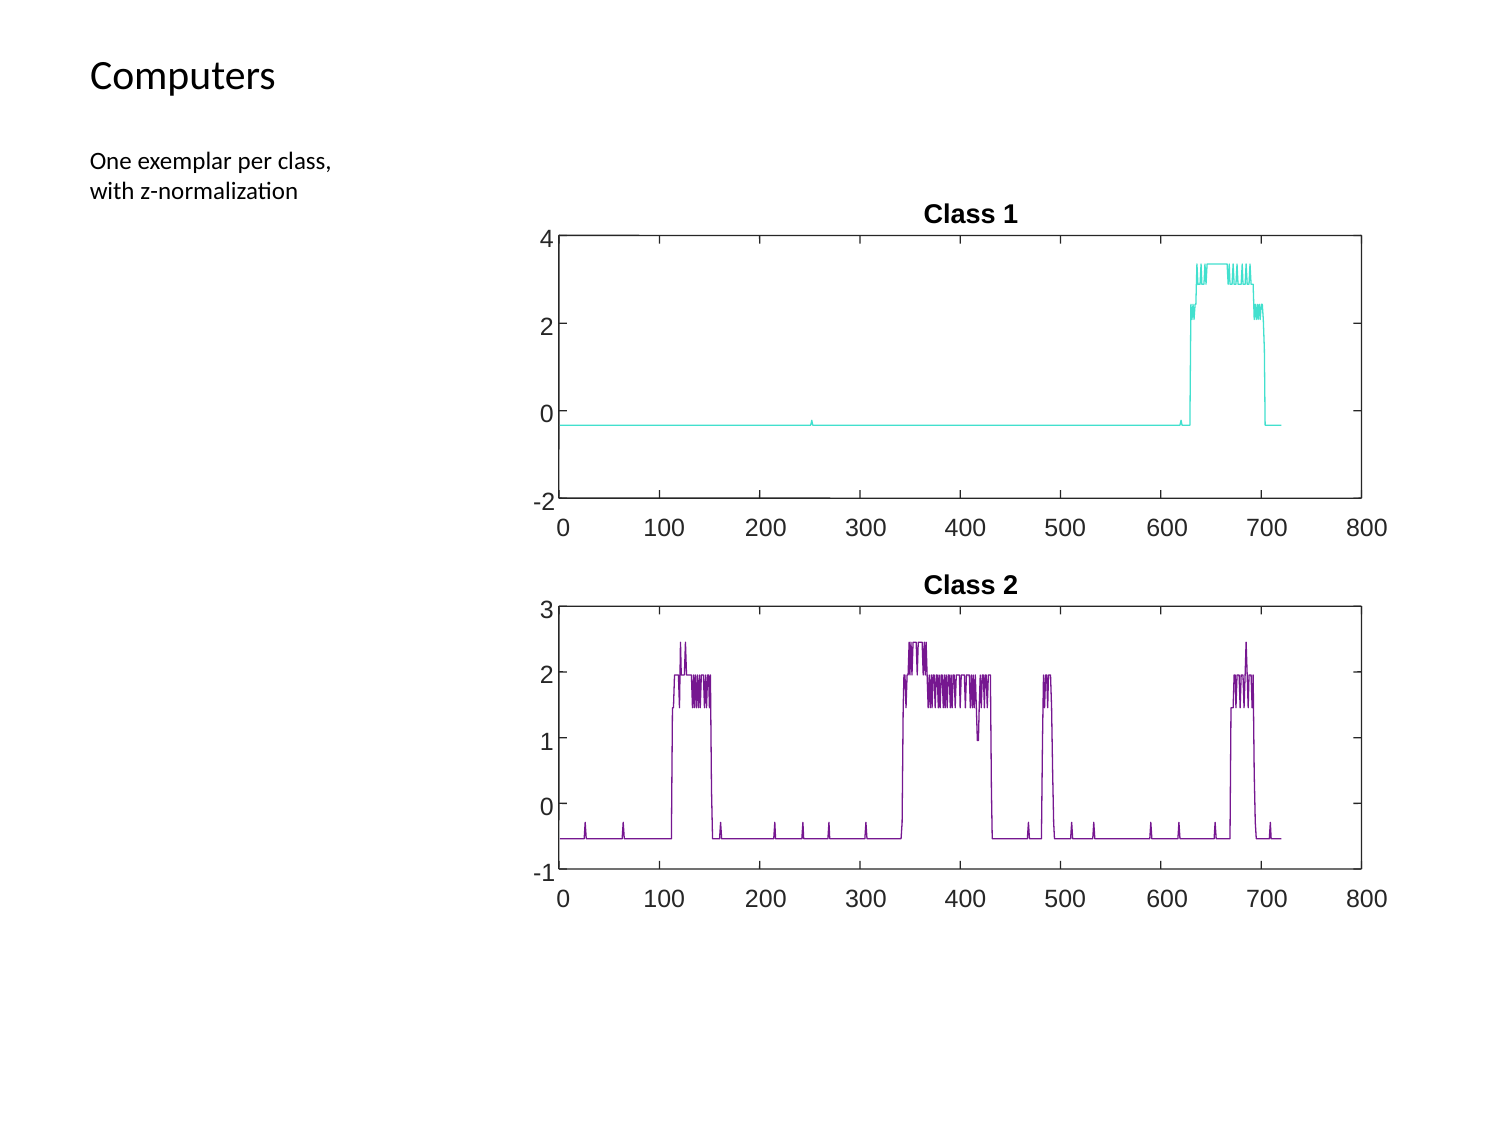

# Computers
One exemplar per class, with z-normalization
Class 1
4

2

0

-2

0
100
200
300
400
500
600
700
800
Class 2
3

2

1

0

-1

0
100
200
300
400
500
600
700
800